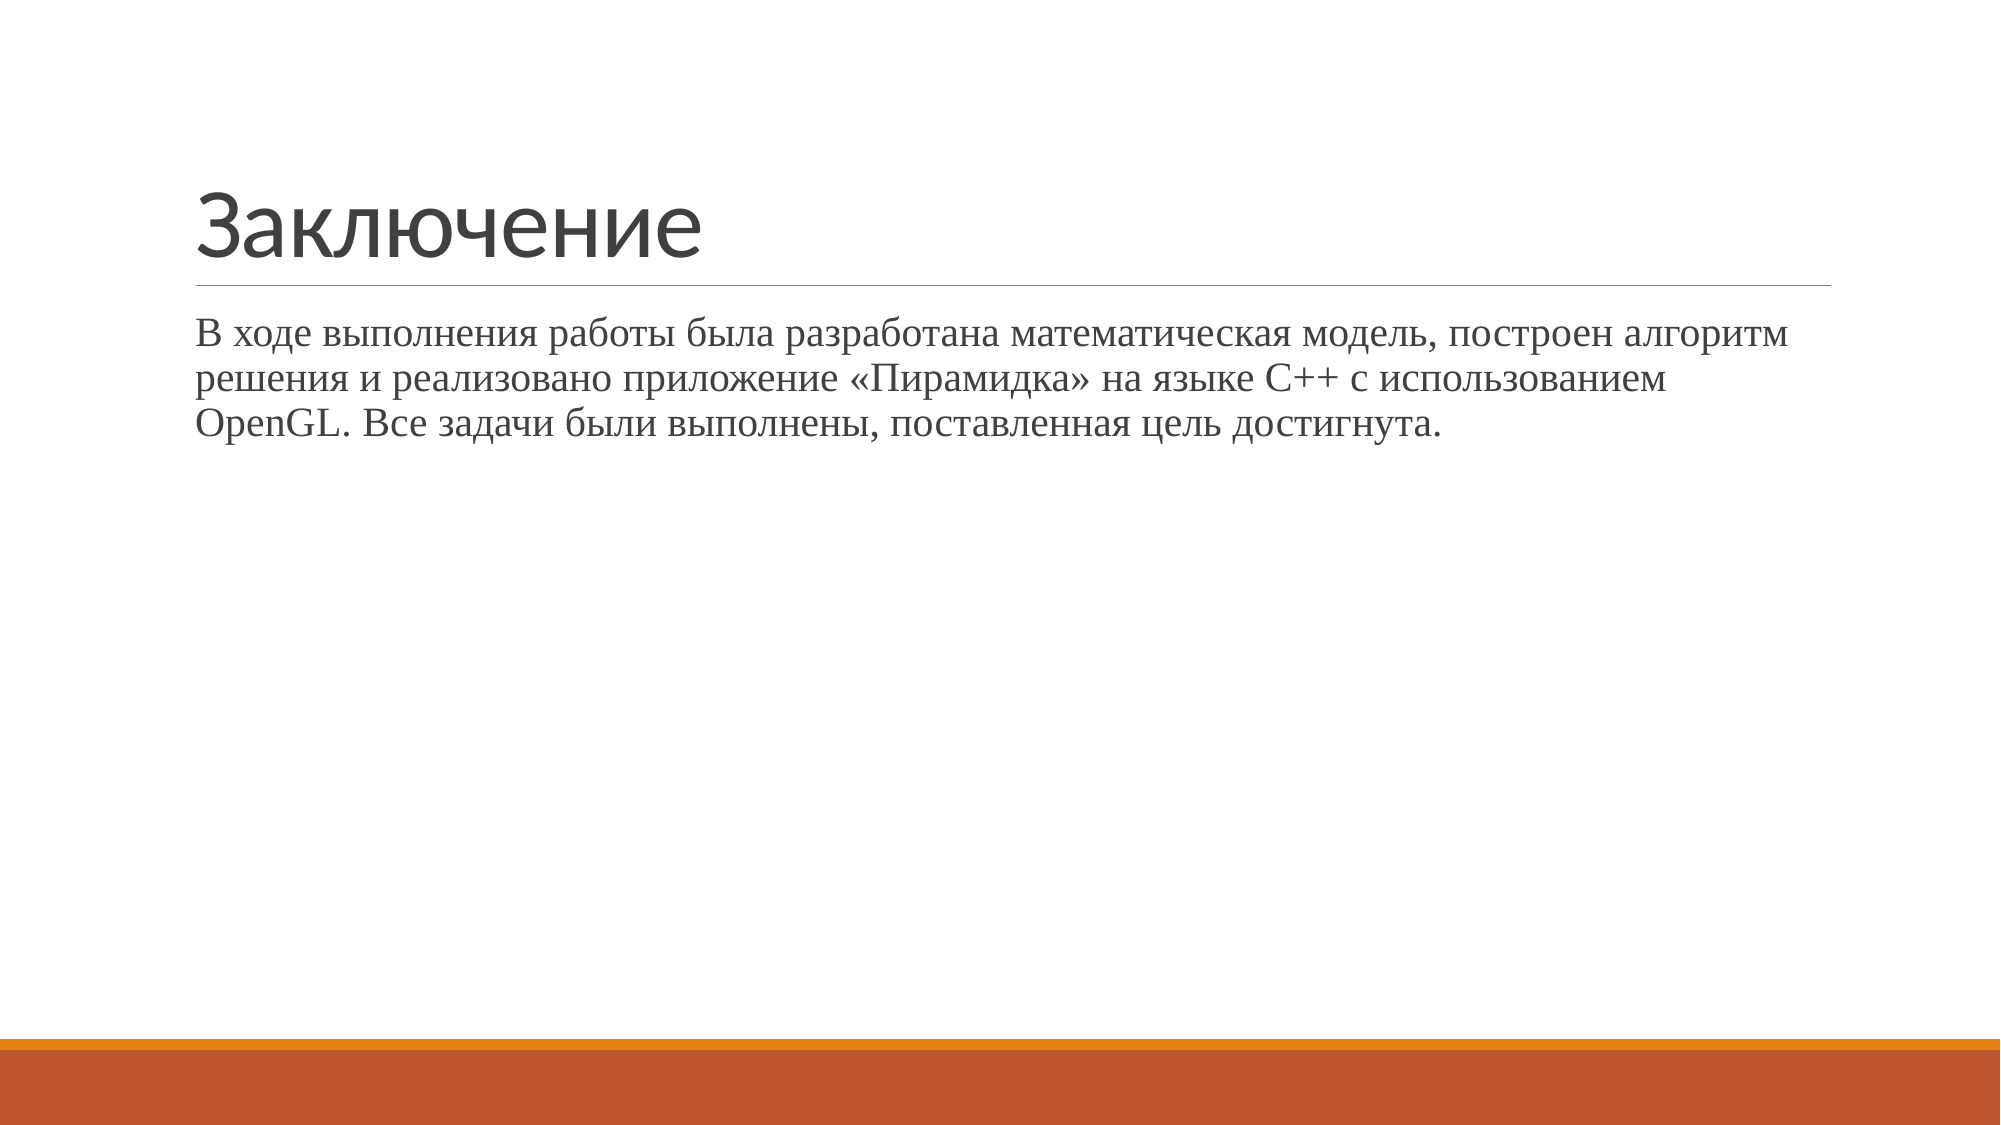

# Заключение
В ходе выполнения работы была разработана математическая модель, построен алгоритм решения и реализовано приложение «Пирамидка» на языке С++ с использованием OpenGL. Все задачи были выполнены, поставленная цель достигнута.